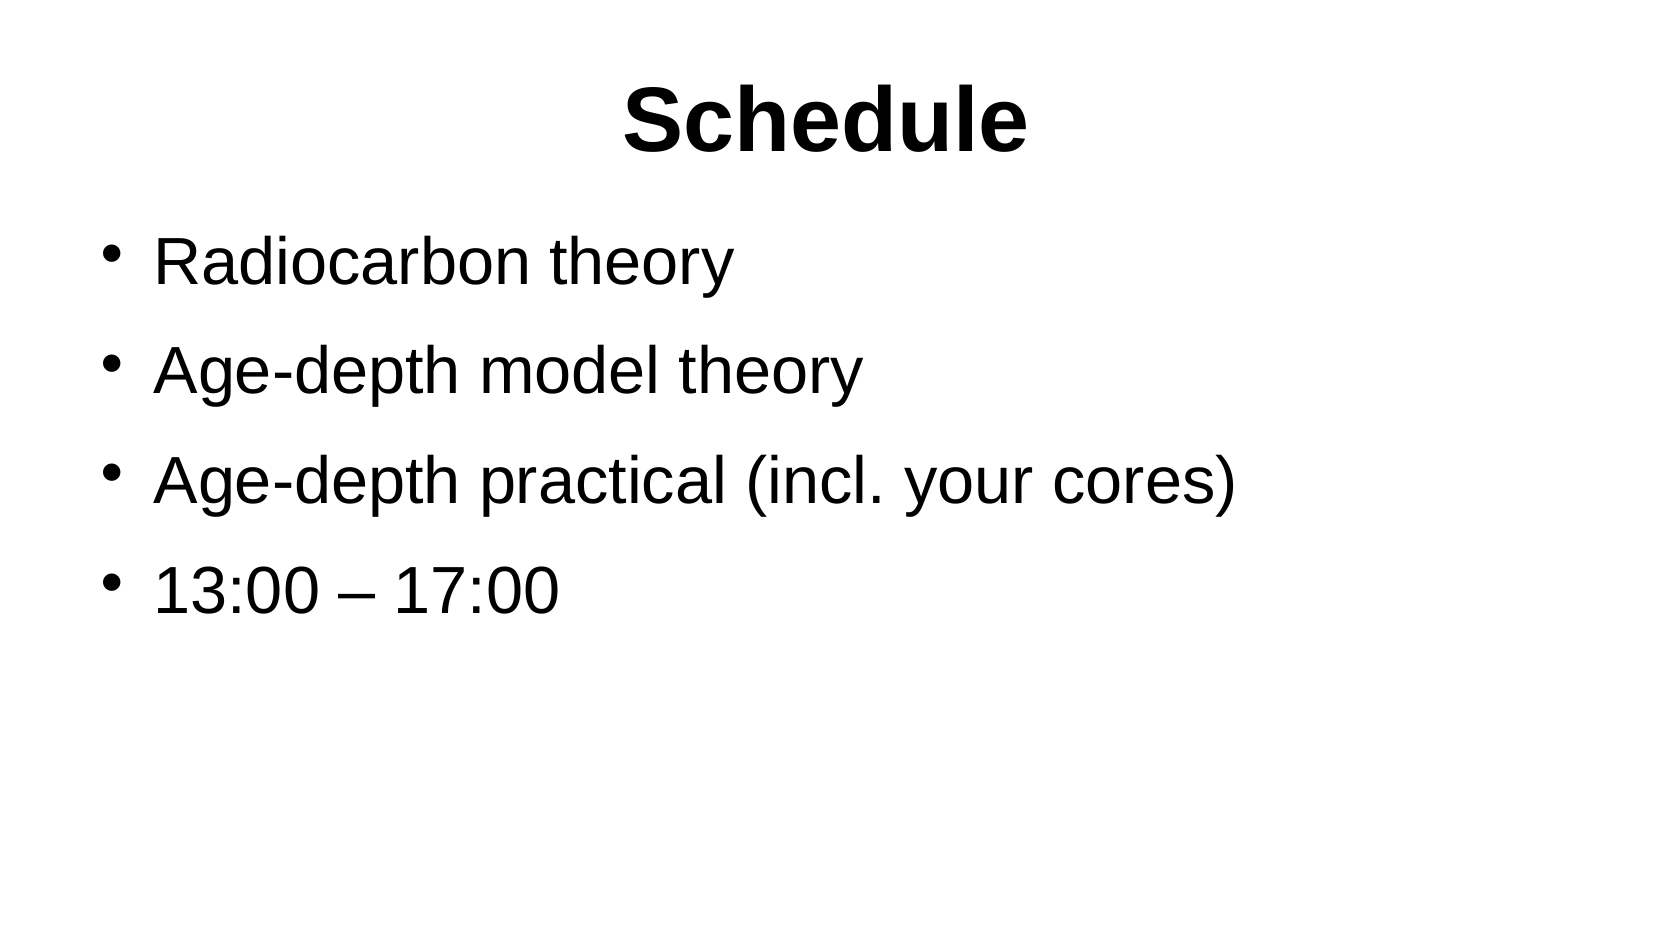

Schedule
Radiocarbon theory
Age-depth model theory
Age-depth practical (incl. your cores)
13:00 – 17:00